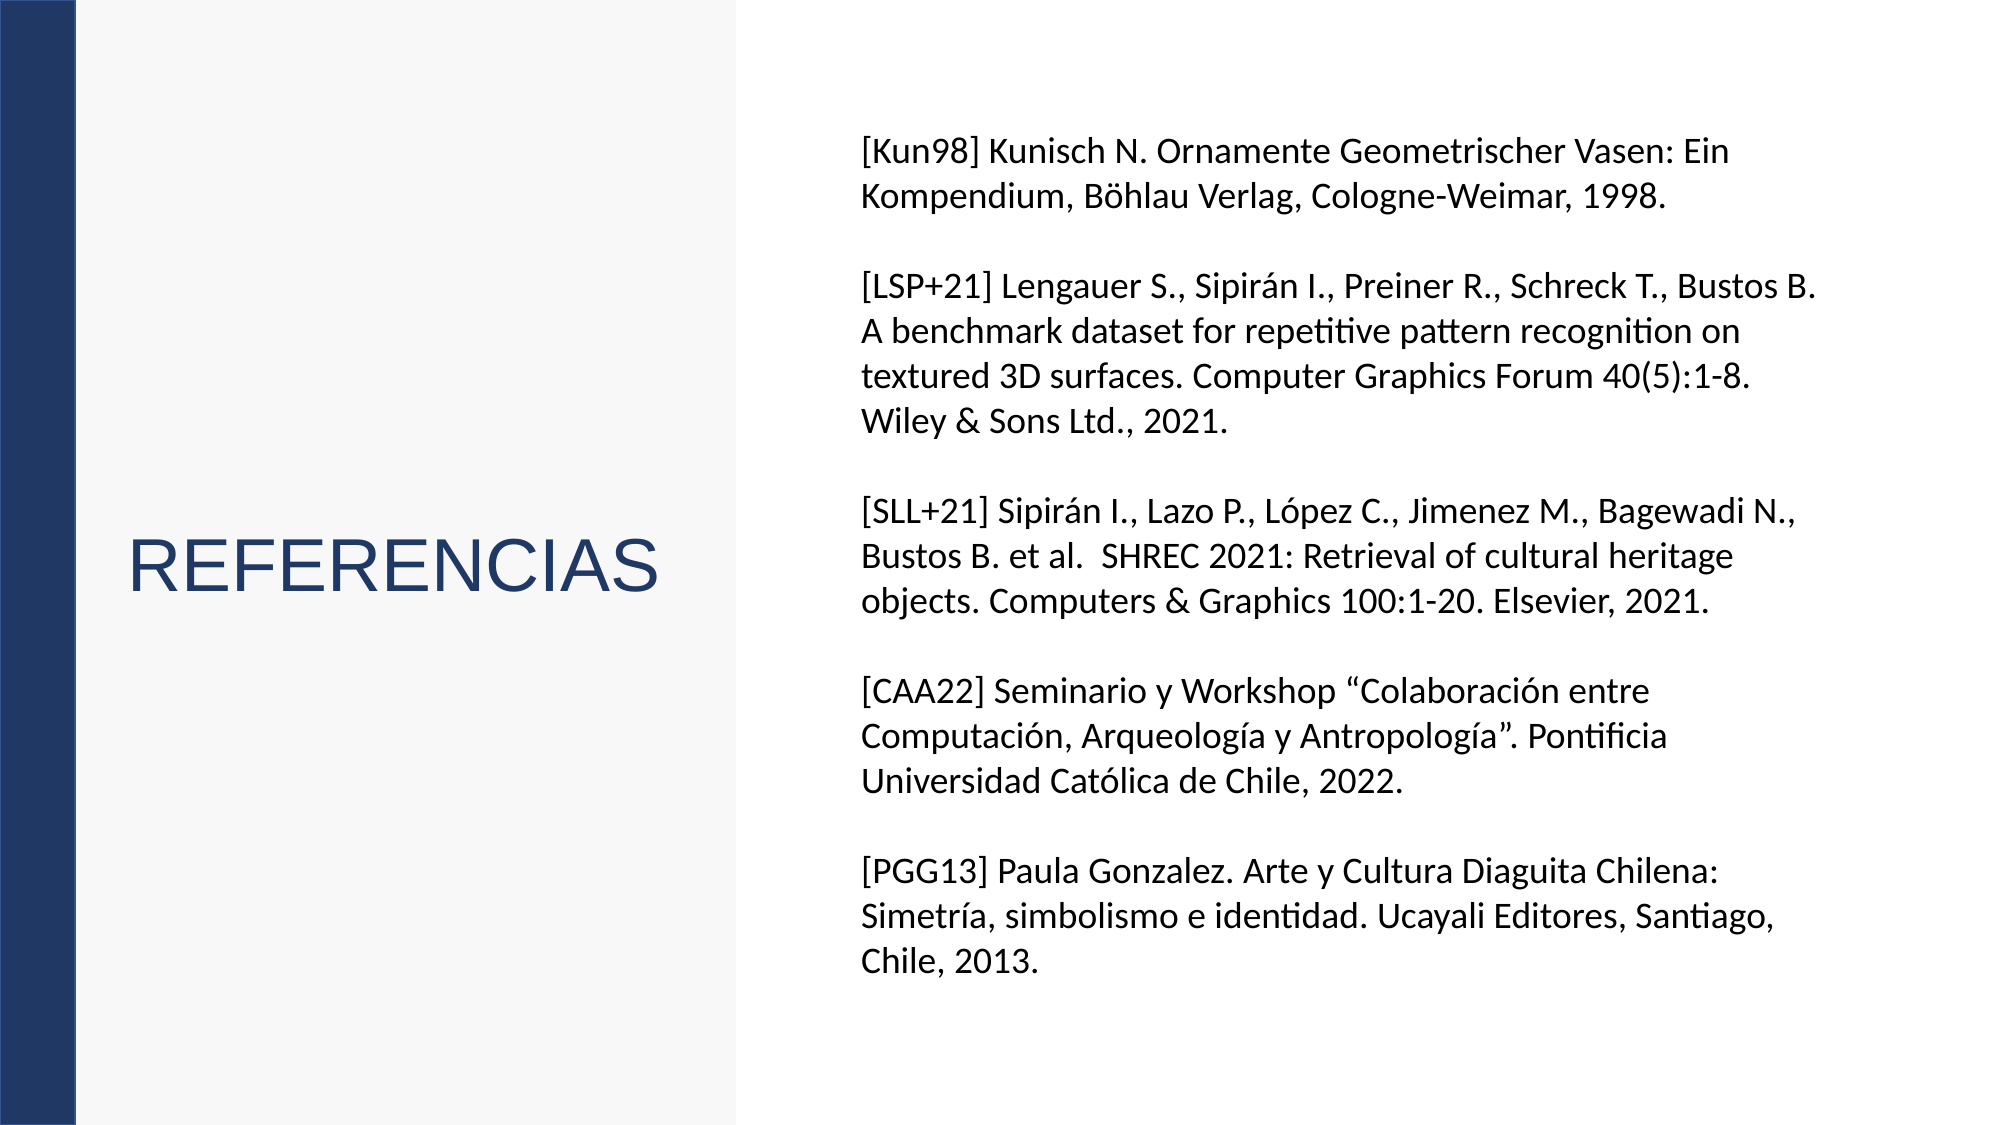

[Kun98] Kunisch N. Ornamente Geometrischer Vasen: Ein Kompendium, Böhlau Verlag, Cologne-Weimar, 1998.

[LSP+21] Lengauer S., Sipirán I., Preiner R., Schreck T., Bustos B. A benchmark dataset for repetitive pattern recognition on textured 3D surfaces. Computer Graphics Forum 40(5):1-8. Wiley & Sons Ltd., 2021.

[SLL+21] Sipirán I., Lazo P., López C., Jimenez M., Bagewadi N., Bustos B. et al.  SHREC 2021: Retrieval of cultural heritage objects. Computers & Graphics 100:1-20. Elsevier, 2021.

[CAA22] Seminario y Workshop “Colaboración entre Computación, Arqueología y Antropología”. Pontificia Universidad Católica de Chile, 2022.

[PGG13] Paula Gonzalez. Arte y Cultura Diaguita Chilena: Simetría, simbolismo e identidad. Ucayali Editores, Santiago, Chile, 2013.
REFERENCIAS

40